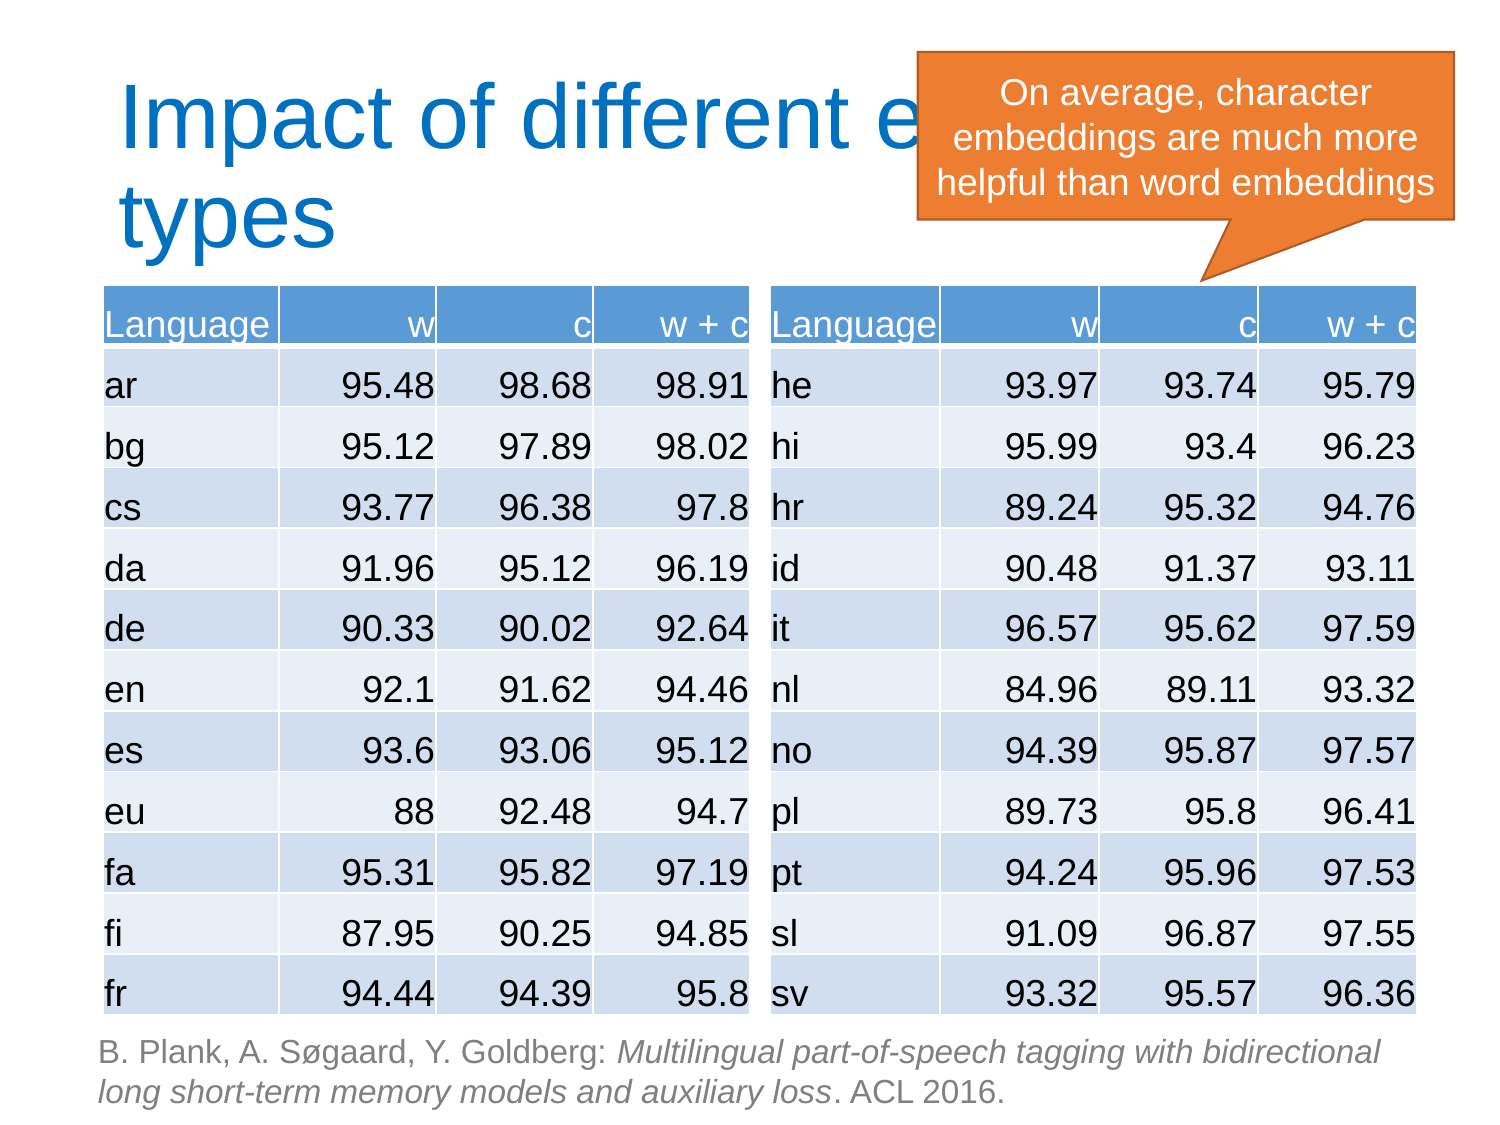

On average, character embeddings are much more helpful than word embeddings
# Impact of different embedding types
| Language | w | c | w + c |
| --- | --- | --- | --- |
| ar | 95.48 | 98.68 | 98.91 |
| bg | 95.12 | 97.89 | 98.02 |
| cs | 93.77 | 96.38 | 97.8 |
| da | 91.96 | 95.12 | 96.19 |
| de | 90.33 | 90.02 | 92.64 |
| en | 92.1 | 91.62 | 94.46 |
| es | 93.6 | 93.06 | 95.12 |
| eu | 88 | 92.48 | 94.7 |
| fa | 95.31 | 95.82 | 97.19 |
| fi | 87.95 | 90.25 | 94.85 |
| fr | 94.44 | 94.39 | 95.8 |
| Language | w | c | w + c |
| --- | --- | --- | --- |
| he | 93.97 | 93.74 | 95.79 |
| hi | 95.99 | 93.4 | 96.23 |
| hr | 89.24 | 95.32 | 94.76 |
| id | 90.48 | 91.37 | 93.11 |
| it | 96.57 | 95.62 | 97.59 |
| nl | 84.96 | 89.11 | 93.32 |
| no | 94.39 | 95.87 | 97.57 |
| pl | 89.73 | 95.8 | 96.41 |
| pt | 94.24 | 95.96 | 97.53 |
| sl | 91.09 | 96.87 | 97.55 |
| sv | 93.32 | 95.57 | 96.36 |
B. Plank, A. Søgaard, Y. Goldberg: Multilingual part-of-speech tagging with bidirectional long short-term memory models and auxiliary loss. ACL 2016.